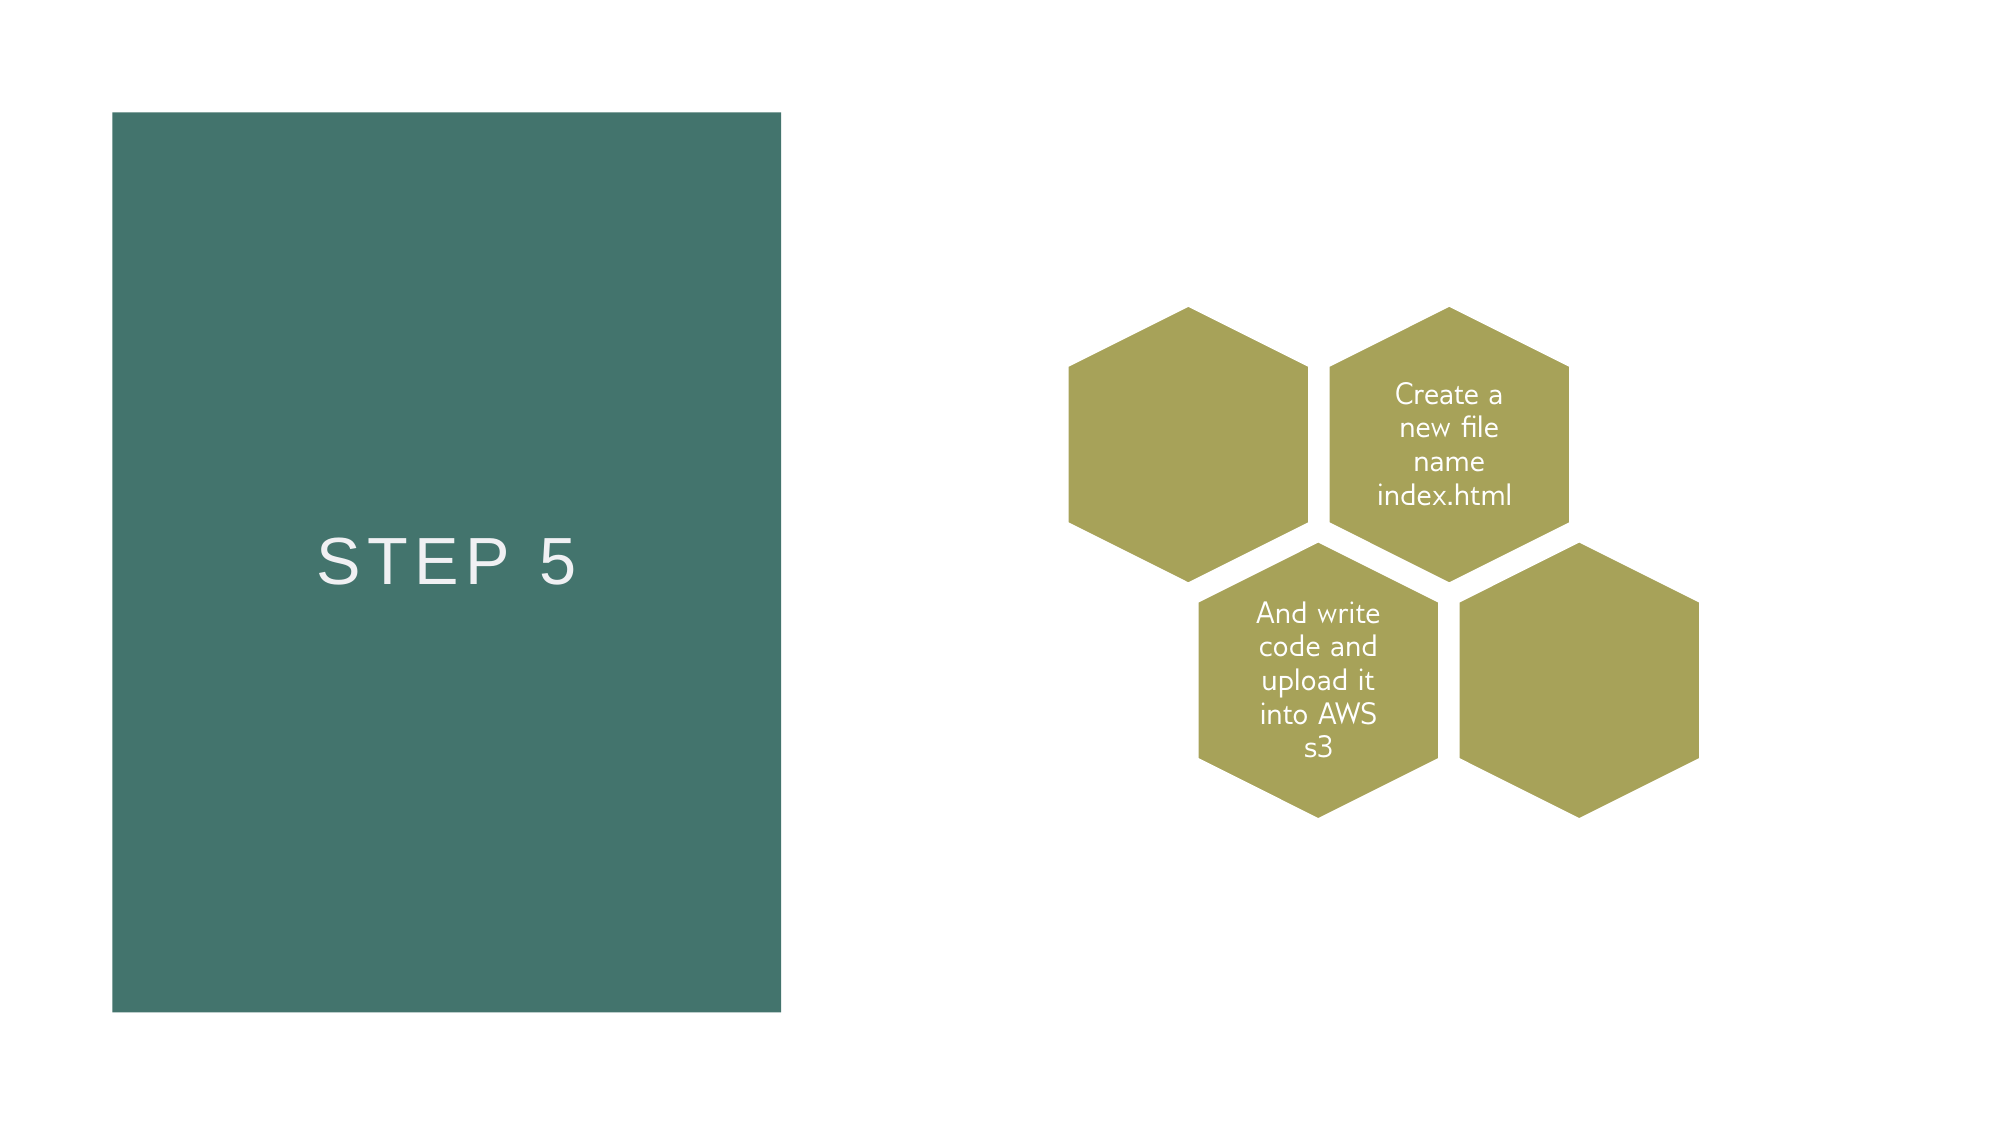

Create a new file name index.html

And write code and upload it into AWS s3

# Step 5